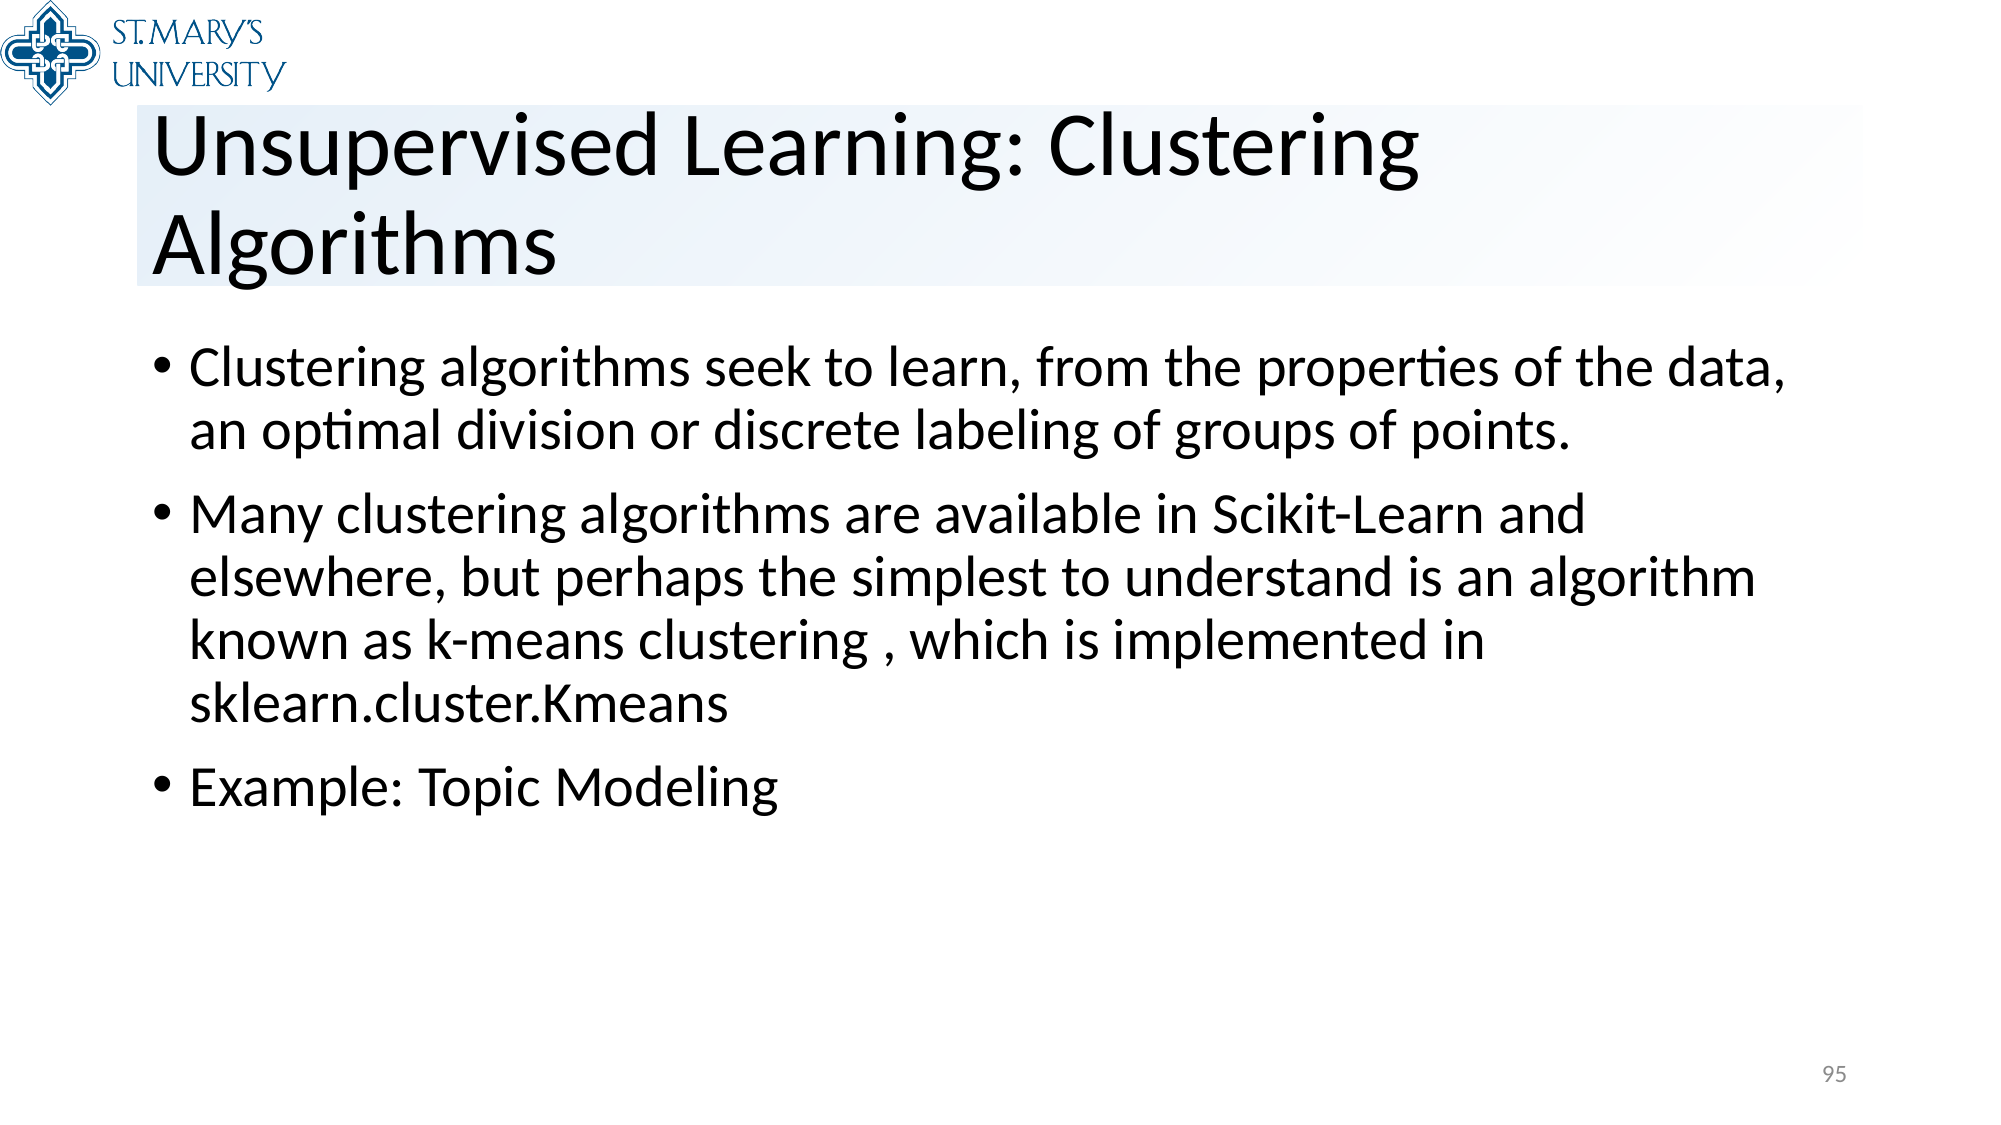

# Unsupervised Learning: Clustering Algorithms
Clustering algorithms seek to learn, from the properties of the data, an optimal division or discrete labeling of groups of points.
Many clustering algorithms are available in Scikit-Learn and elsewhere, but perhaps the simplest to understand is an algorithm known as k-means clustering , which is implemented in sklearn.cluster.Kmeans
Example: Topic Modeling

95